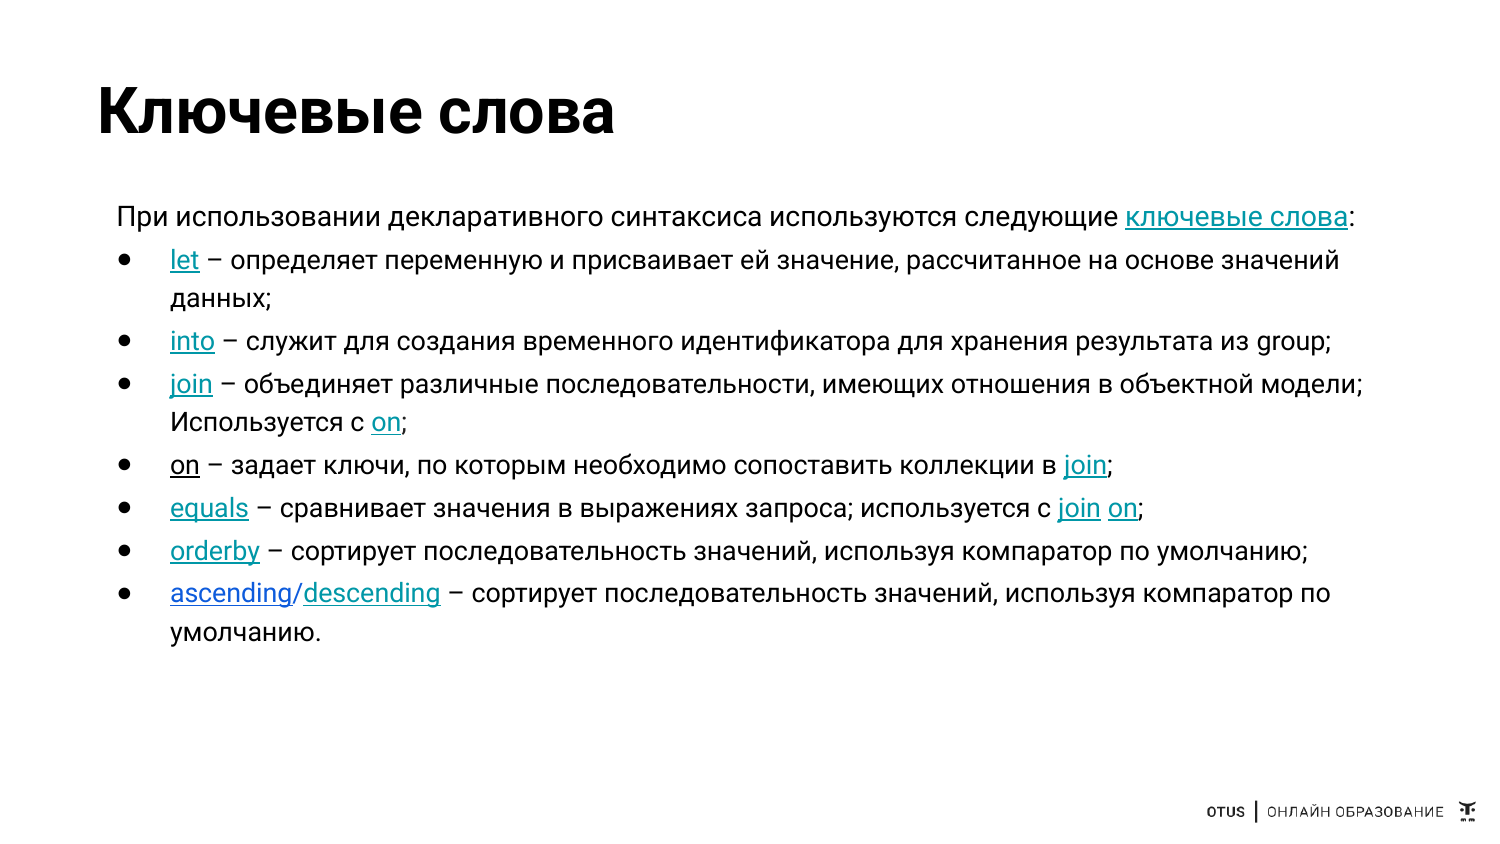

# Ключевые слова
При использовании декларативного синтаксиса используются следующие ключевые слова:
let – определяет переменную и присваивает ей значение, рассчитанное на основе значений данных;
into – служит для создания временного идентификатора для хранения результата из group;
join – объединяет различные последовательности, имеющих отношения в объектной модели; Используется с on;
on – задает ключи, по которым необходимо сопоставить коллекции в join;
equals – сравнивает значения в выражениях запроса; используется с join on;
orderby – сортирует последовательность значений, используя компаратор по умолчанию;
ascending/descending – сортирует последовательность значений, используя компаратор по умолчанию.